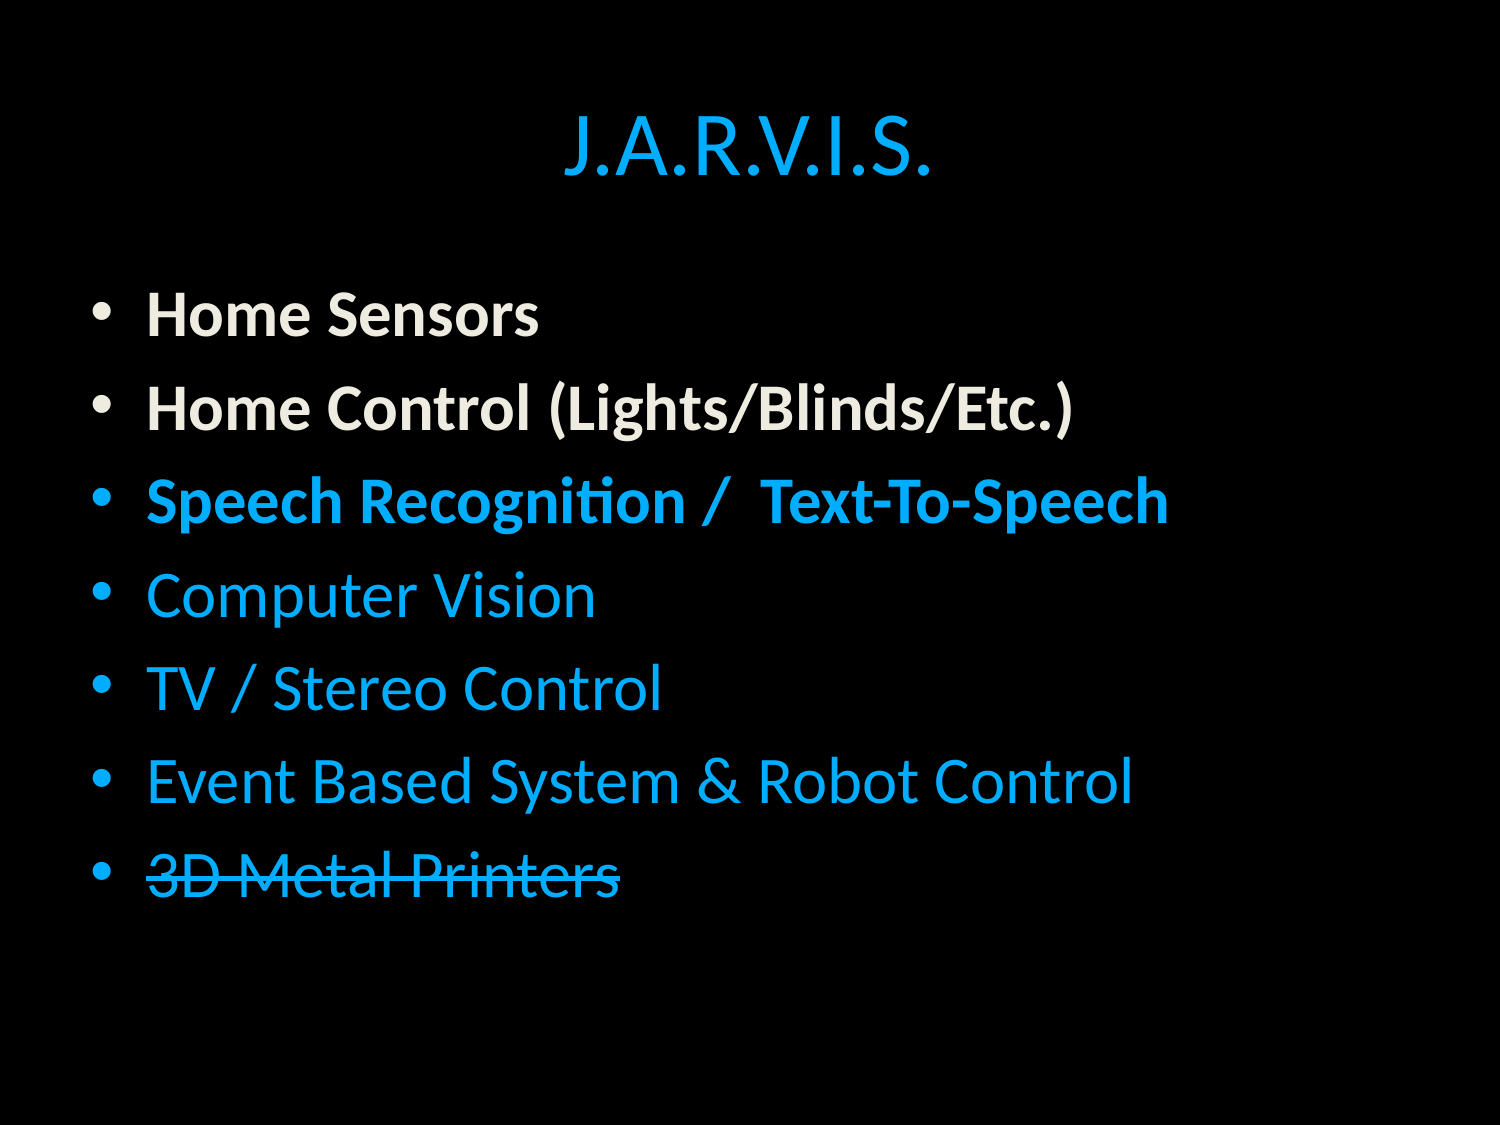

# J.A.R.V.I.S.
Home Sensors
Home Control (Lights/Blinds/Etc.)
Speech Recognition /  Text-To-Speech
Computer Vision
TV / Stereo Control
Event Based System & Robot Control
3D Metal Printers